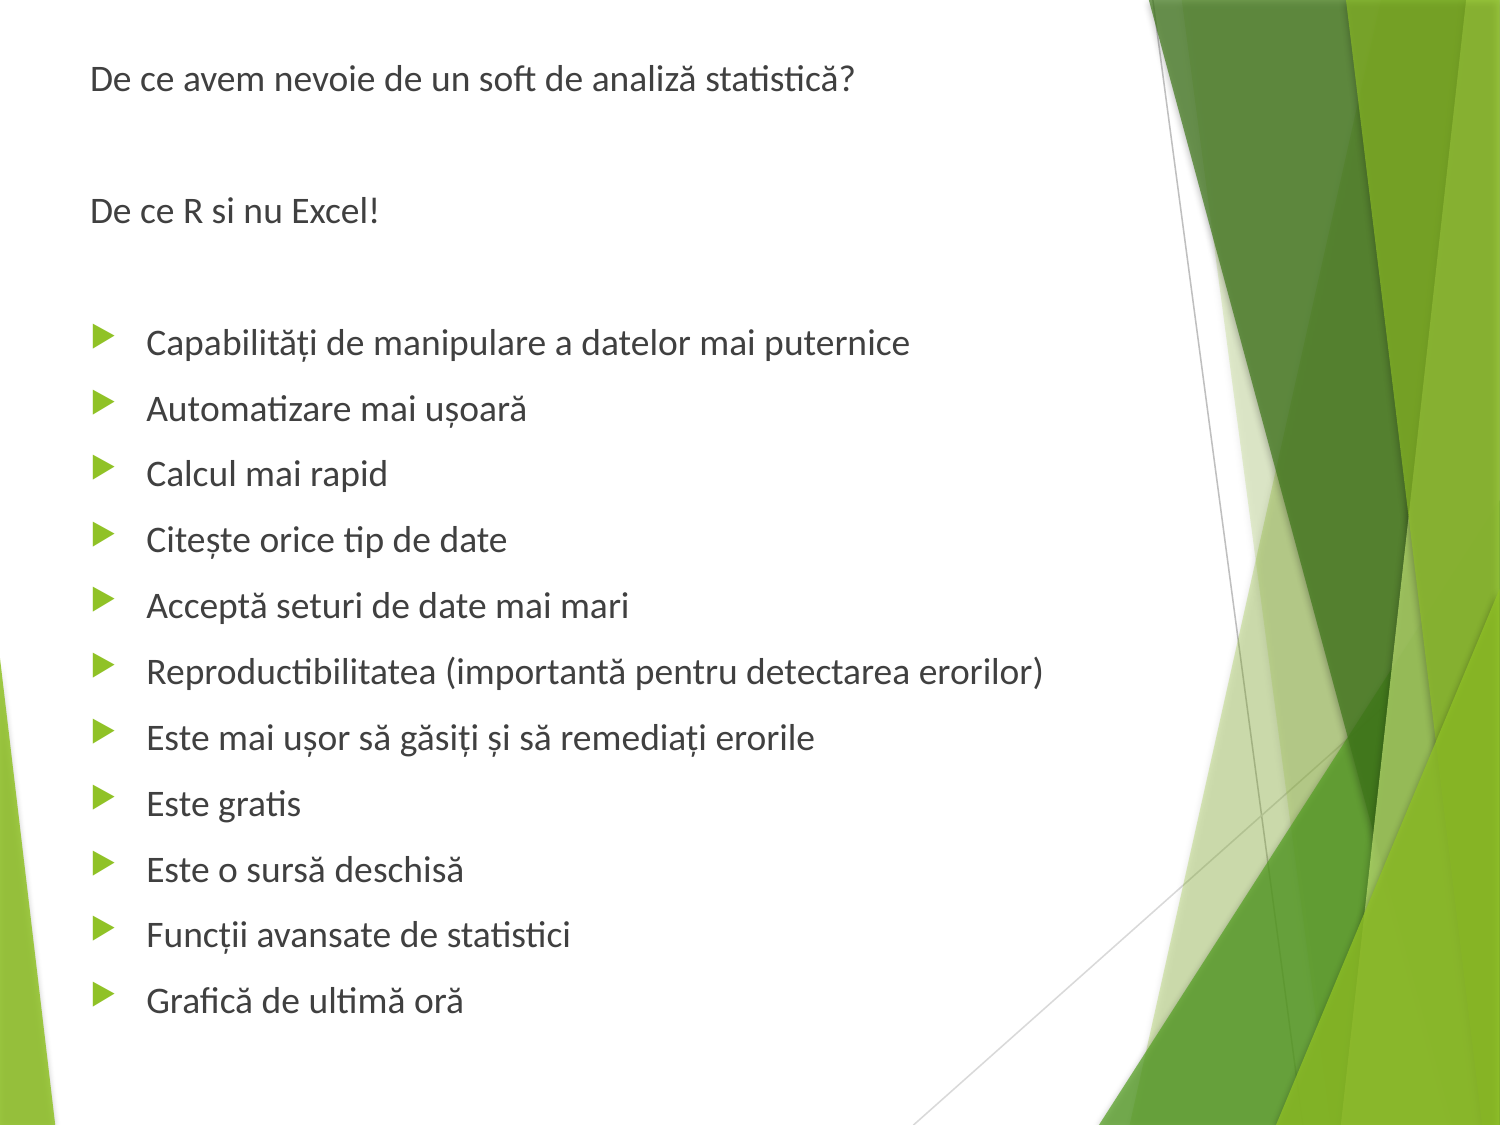

De ce avem nevoie de un soft de analiză statistică?

De ce R si nu Excel!

Capabilități de manipulare a datelor mai puternice
Automatizare mai ușoară
Calcul mai rapid
Citește orice tip de date
Acceptă seturi de date mai mari
Reproductibilitatea (importantă pentru detectarea erorilor)
Este mai ușor să găsiți și să remediați erorile
Este gratis
Este o sursă deschisă
Funcții avansate de statistici
Grafică de ultimă oră